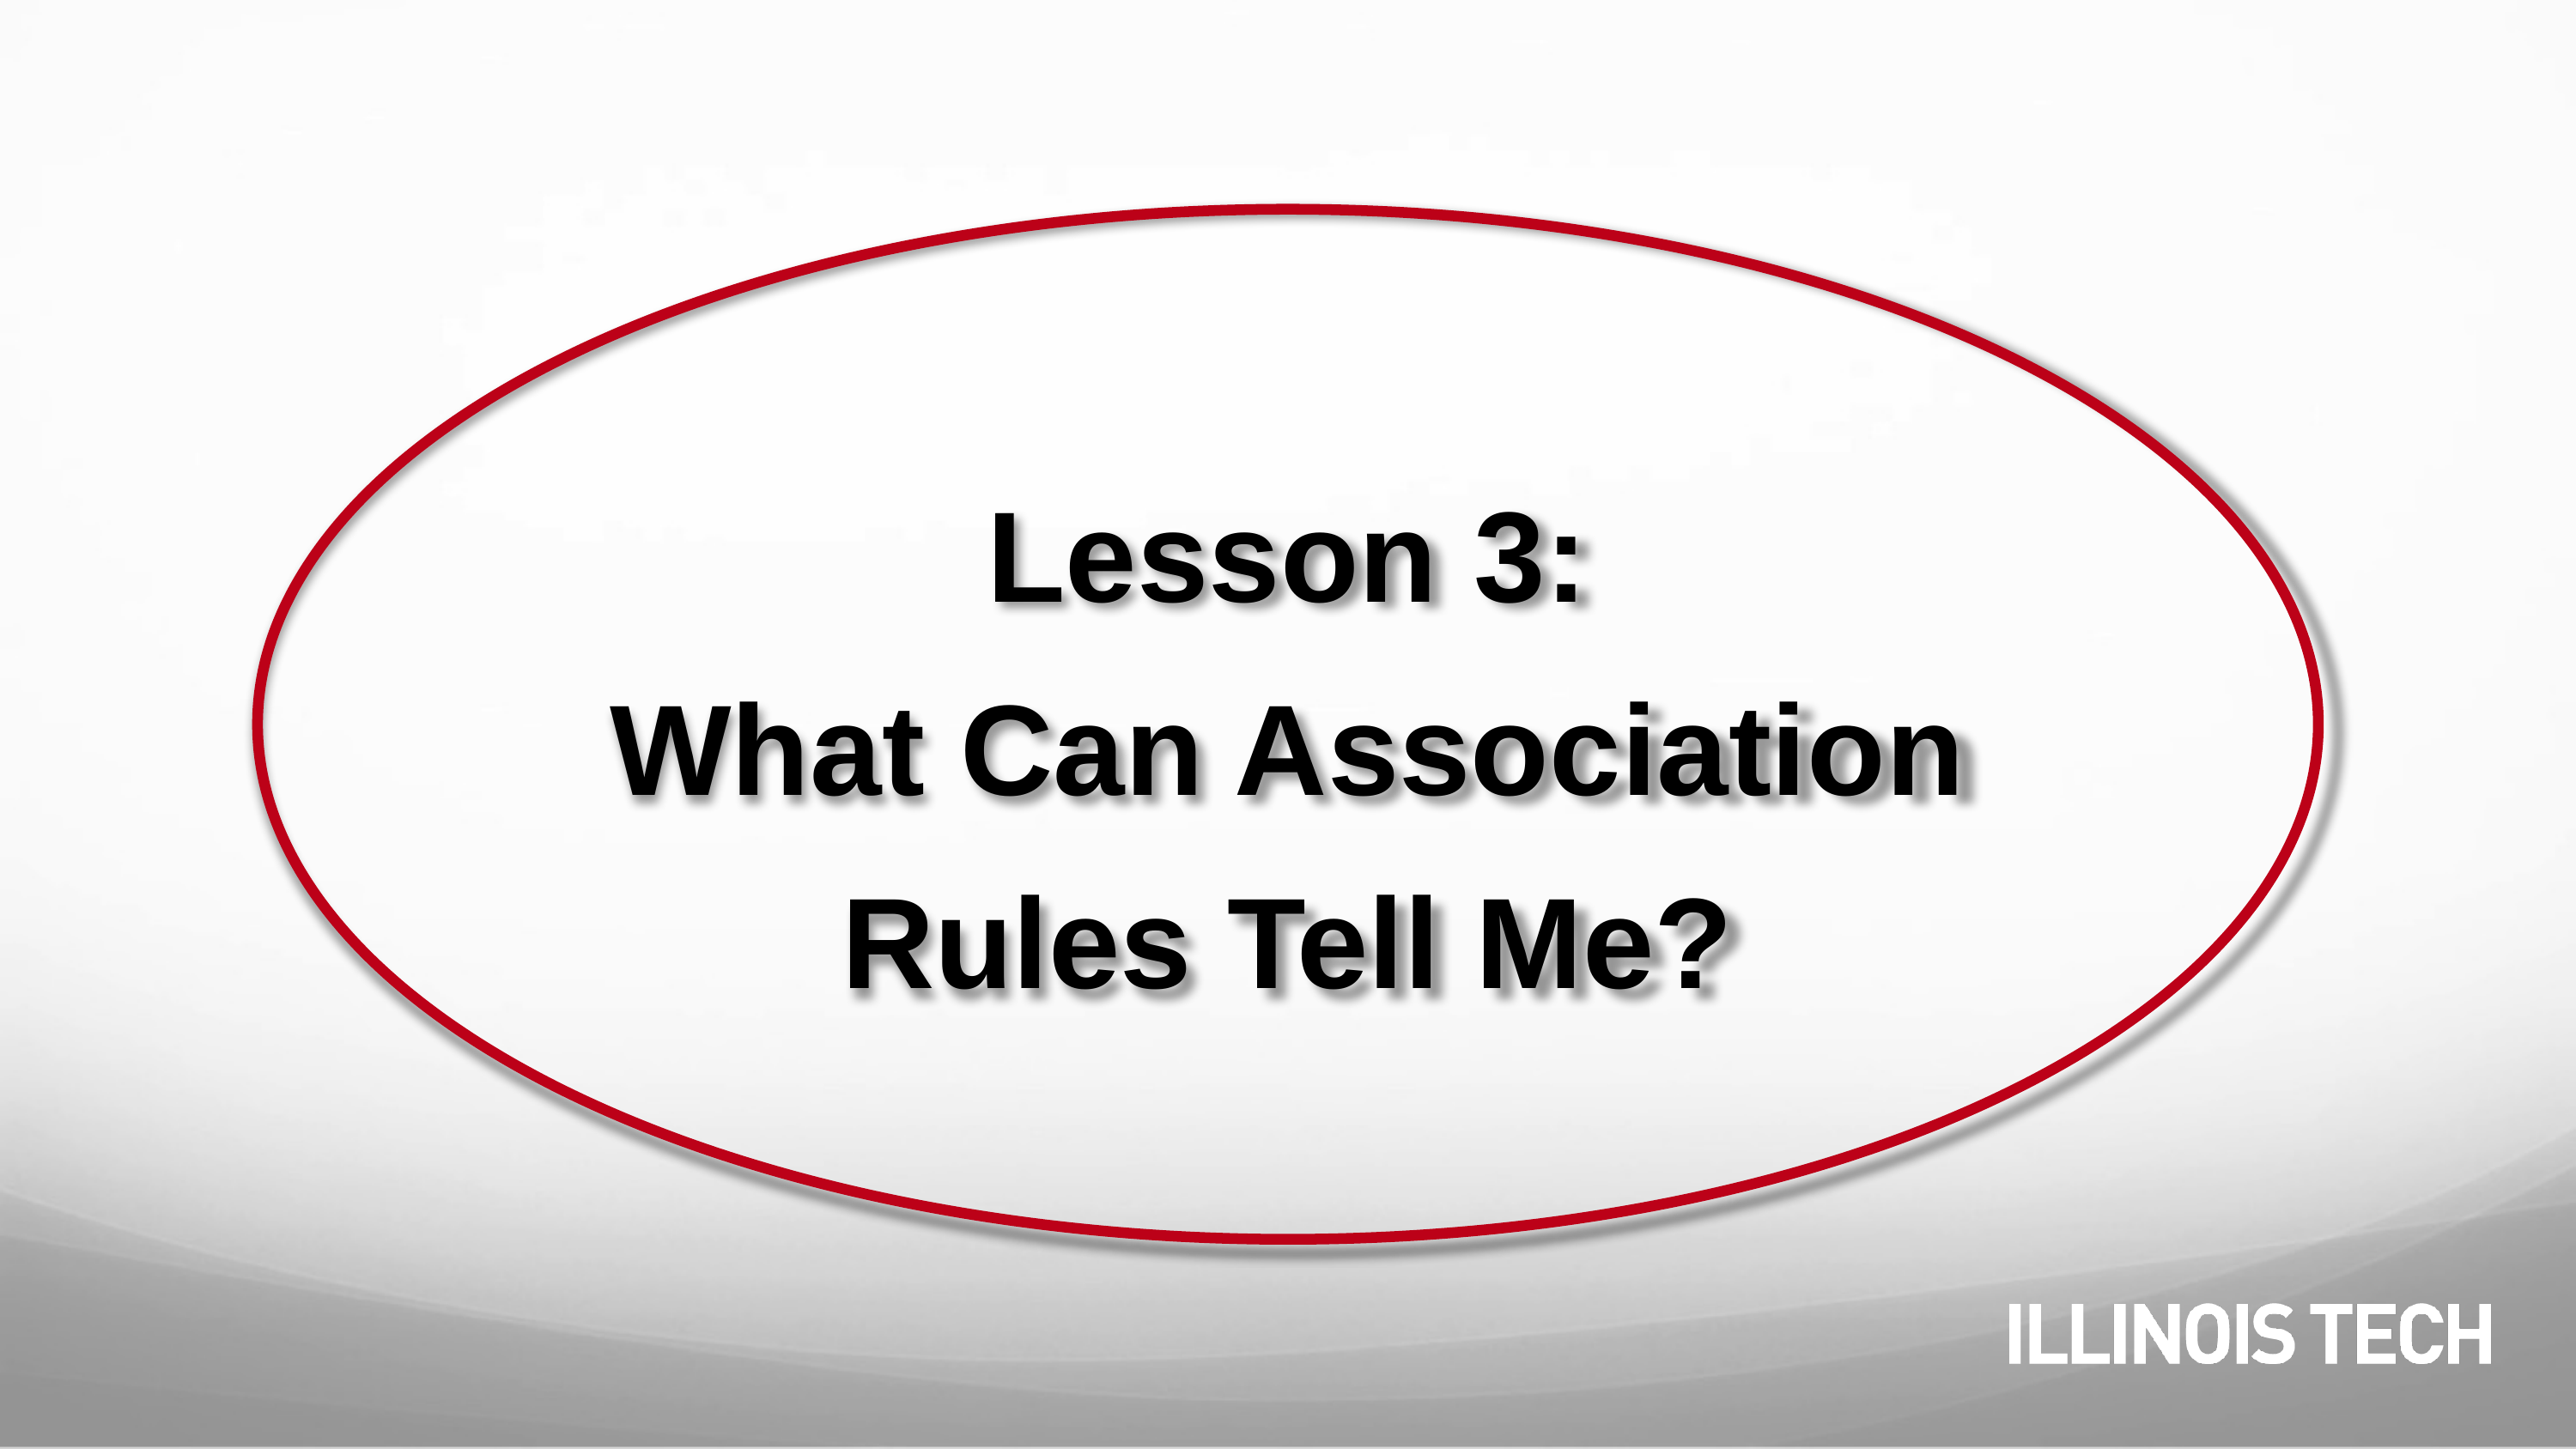

Lesson 3:
What Can Association Rules Tell Me?